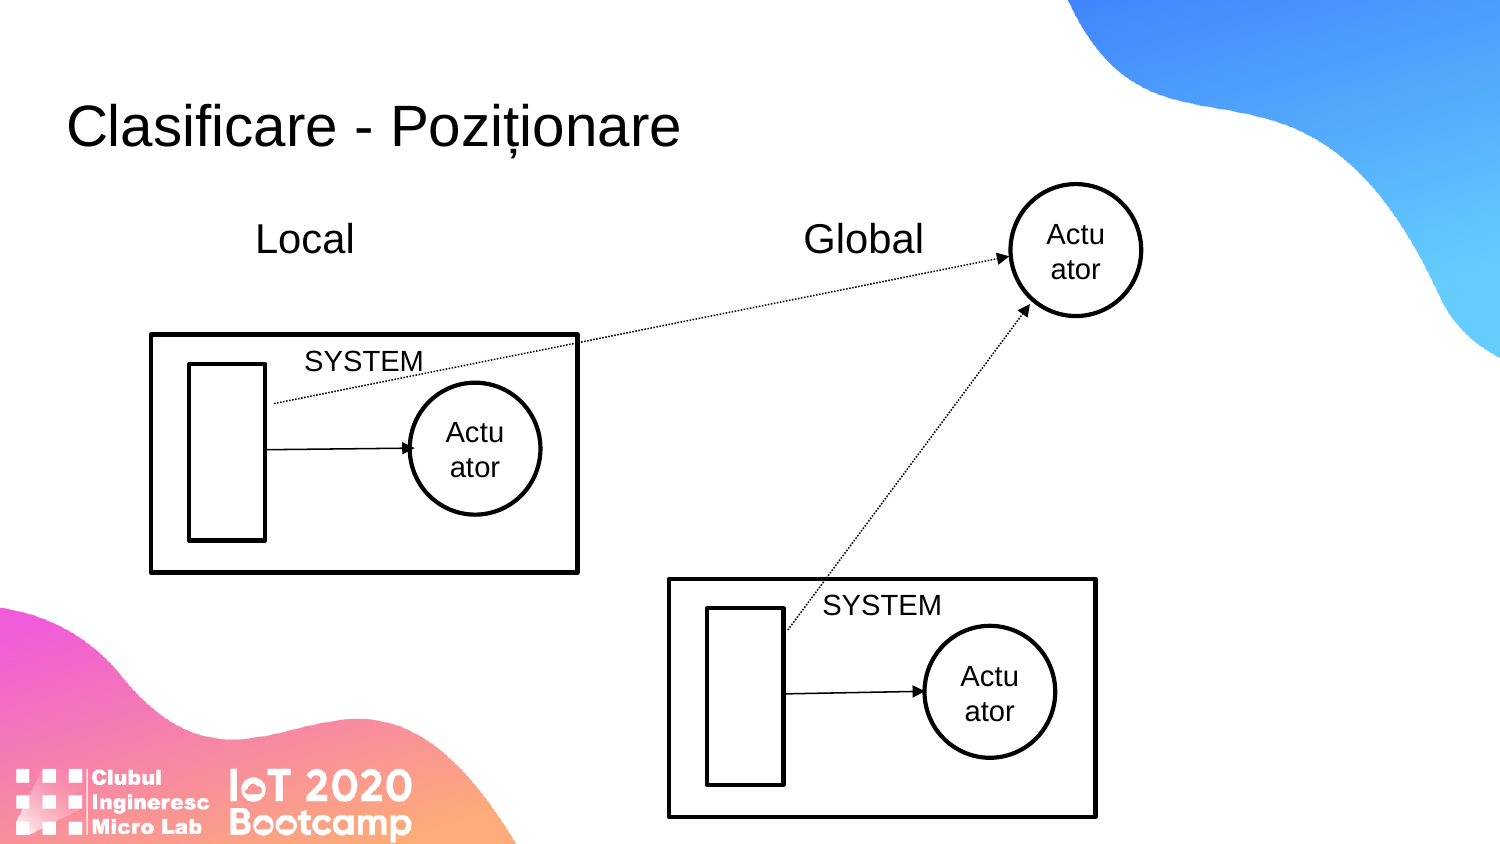

# Clasificare - Poziționare
Actuator
Local                                       Global
SYSTEM

Actuator
SYSTEM

Actuator